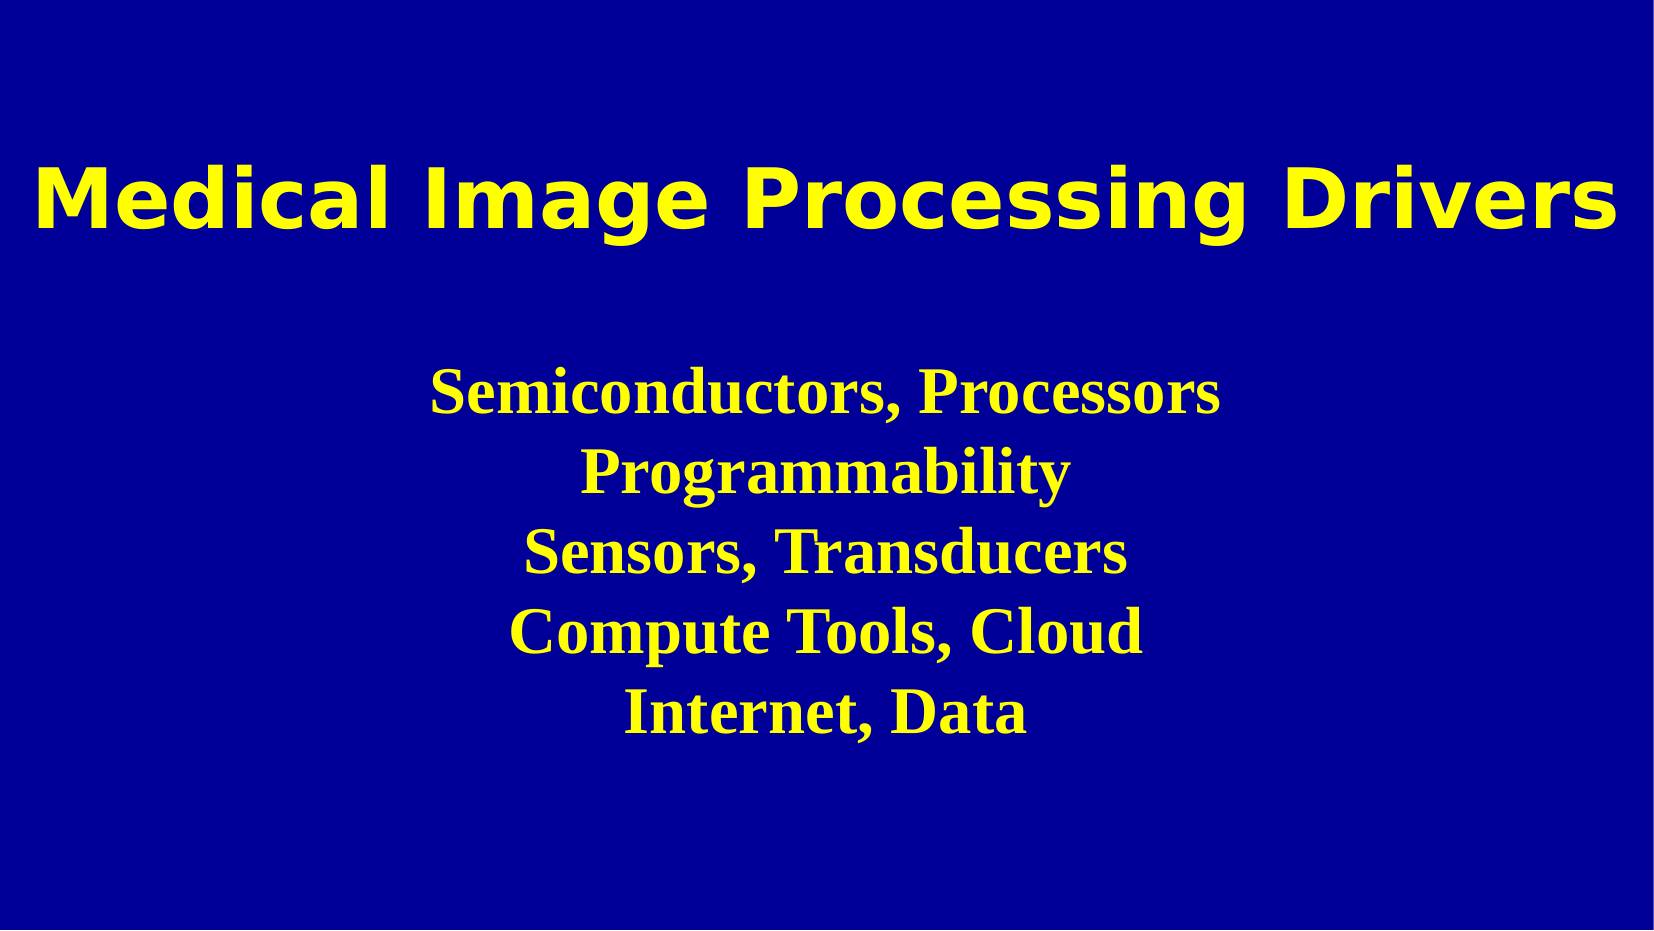

Medical Image Processing Drivers

Semiconductors, Processors
Programmability
Sensors, Transducers
Compute Tools, Cloud
Internet, Data